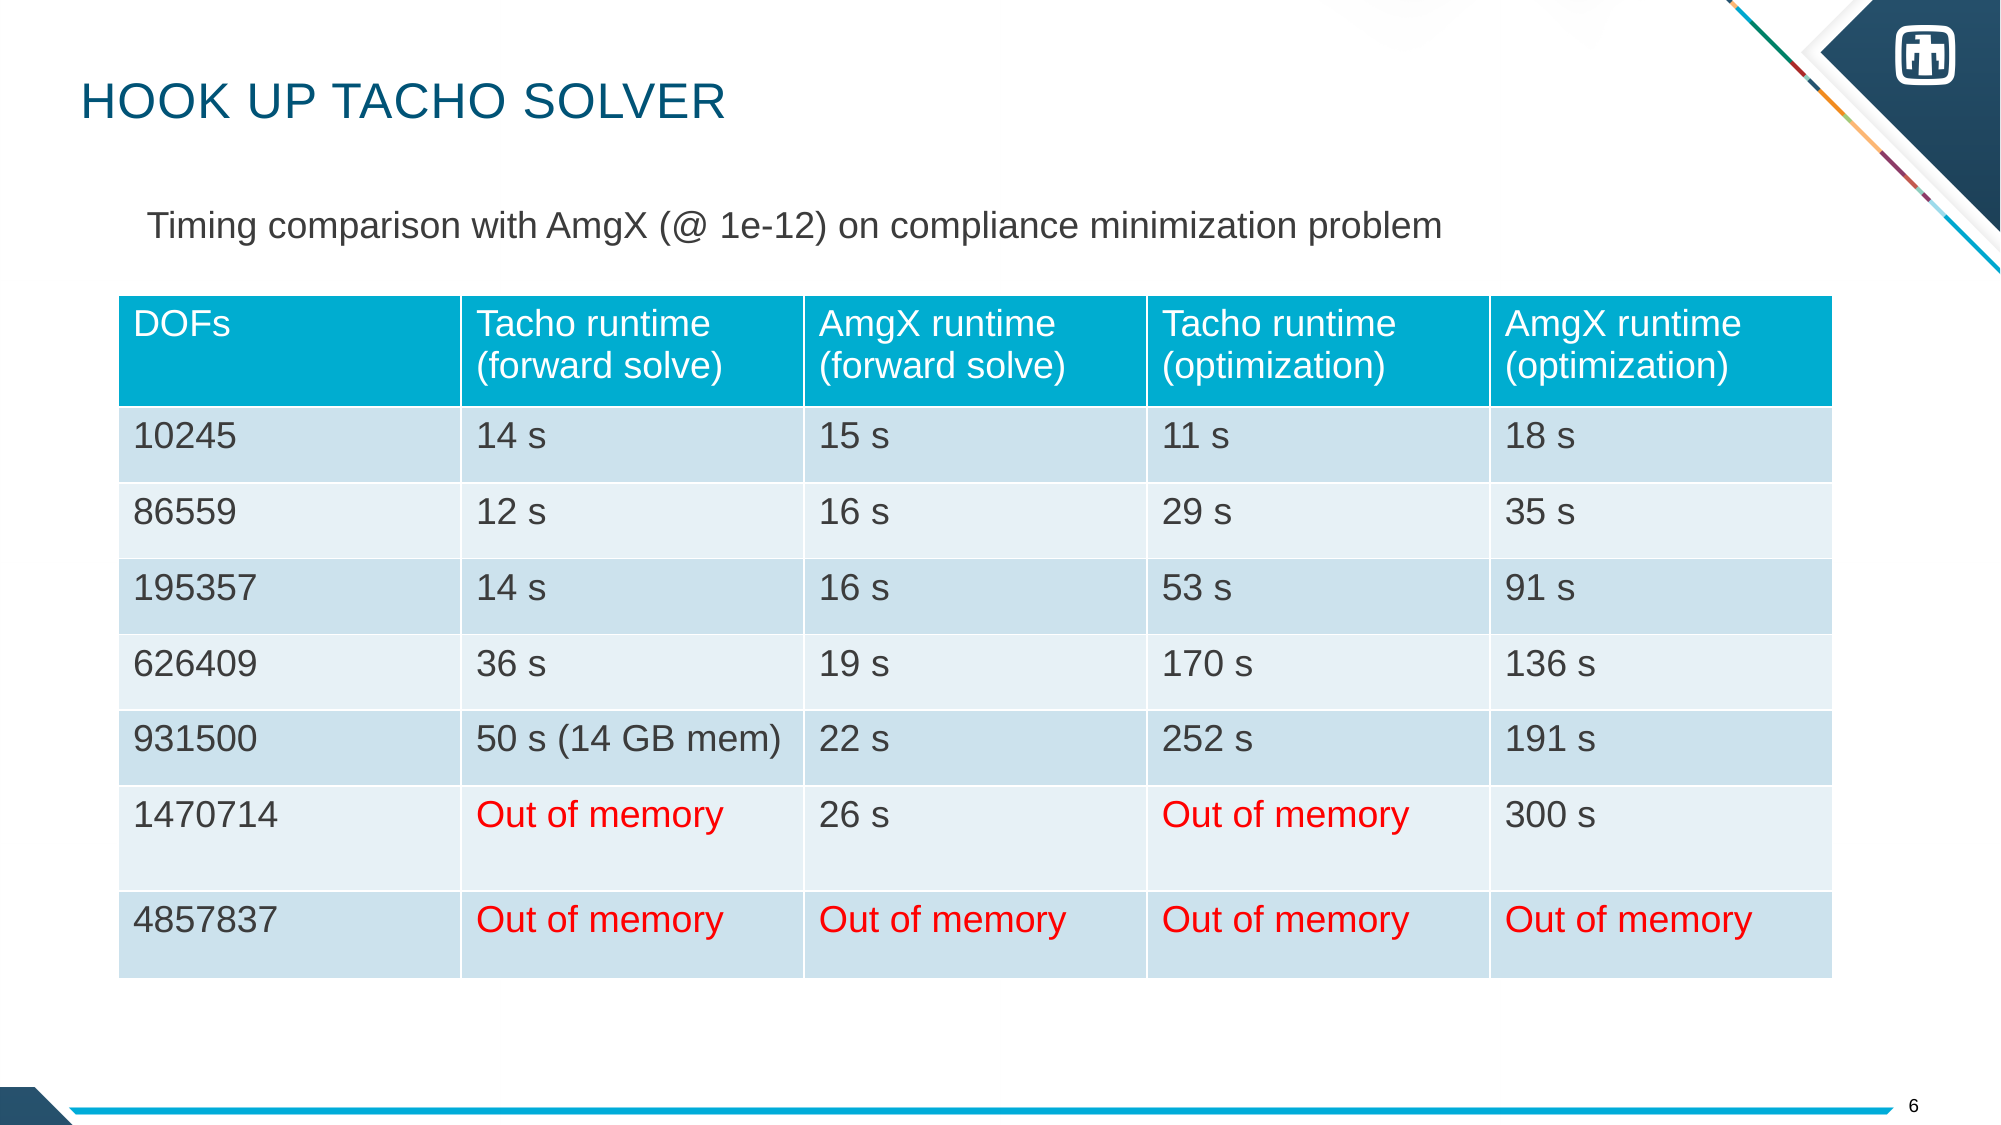

# Hook up Tacho Solver
Timing comparison with AmgX (@ 1e-12) on compliance minimization problem
| DOFs | Tacho runtime (forward solve) | AmgX runtime (forward solve) | Tacho runtime (optimization) | AmgX runtime (optimization) |
| --- | --- | --- | --- | --- |
| 10245 | 14 s | 15 s | 11 s | 18 s |
| 86559 | 12 s | 16 s | 29 s | 35 s |
| 195357 | 14 s | 16 s | 53 s | 91 s |
| 626409 | 36 s | 19 s | 170 s | 136 s |
| 931500 | 50 s (14 GB mem) | 22 s | 252 s | 191 s |
| 1470714 | Out of memory | 26 s | Out of memory | 300 s |
| 4857837 | Out of memory | Out of memory | Out of memory | Out of memory |
6